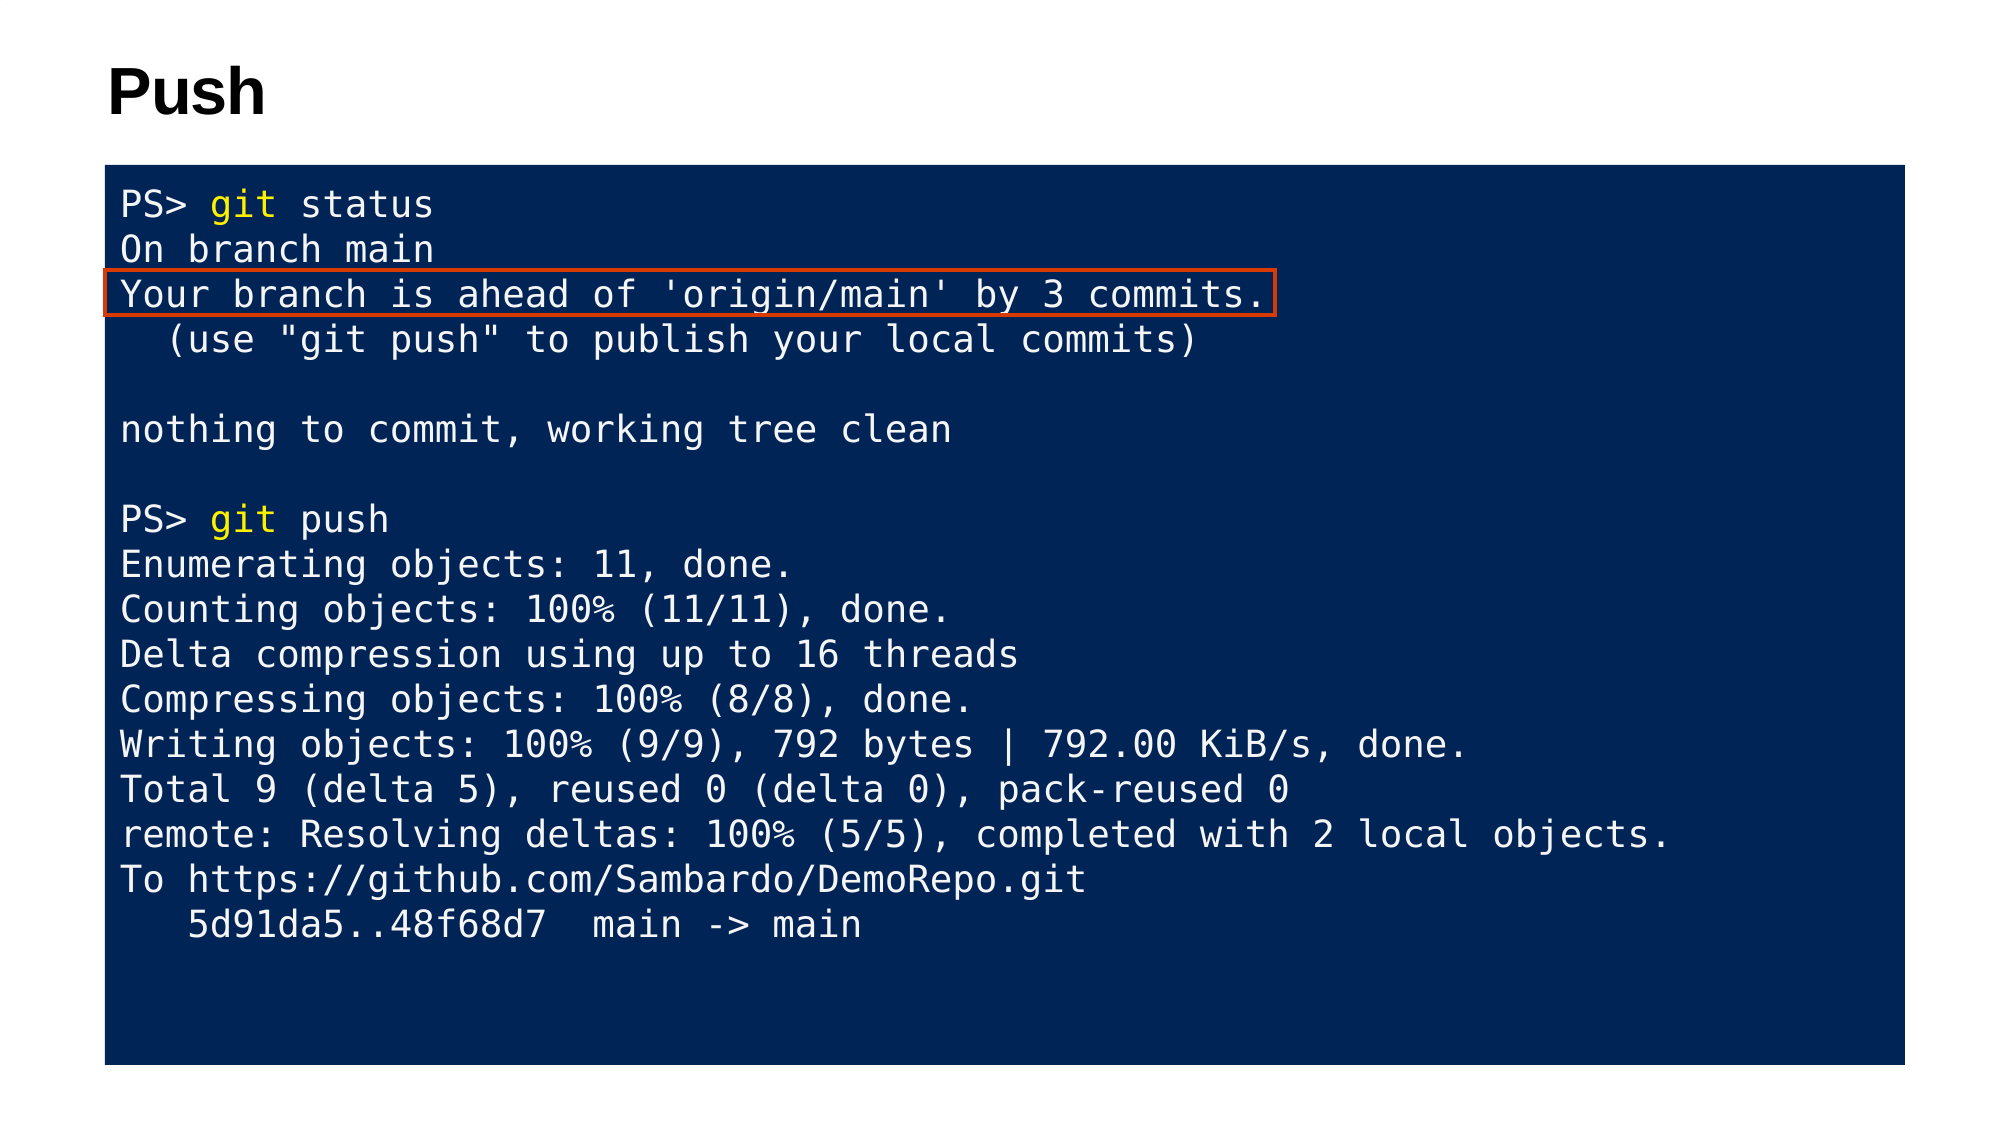

# Push
PS> git status
On branch main
Your branch is ahead of 'origin/main' by 3 commits.
  (use "git push" to publish your local commits)

nothing to commit, working tree clean

PS> git push
Enumerating objects: 11, done.
Counting objects: 100% (11/11), done.
Delta compression using up to 16 threads
Compressing objects: 100% (8/8), done.
Writing objects: 100% (9/9), 792 bytes | 792.00 KiB/s, done.
Total 9 (delta 5), reused 0 (delta 0), pack-reused 0
remote: Resolving deltas: 100% (5/5), completed with 2 local objects.
To https://github.com/Sambardo/DemoRepo.git
   5d91da5..48f68d7  main -> main